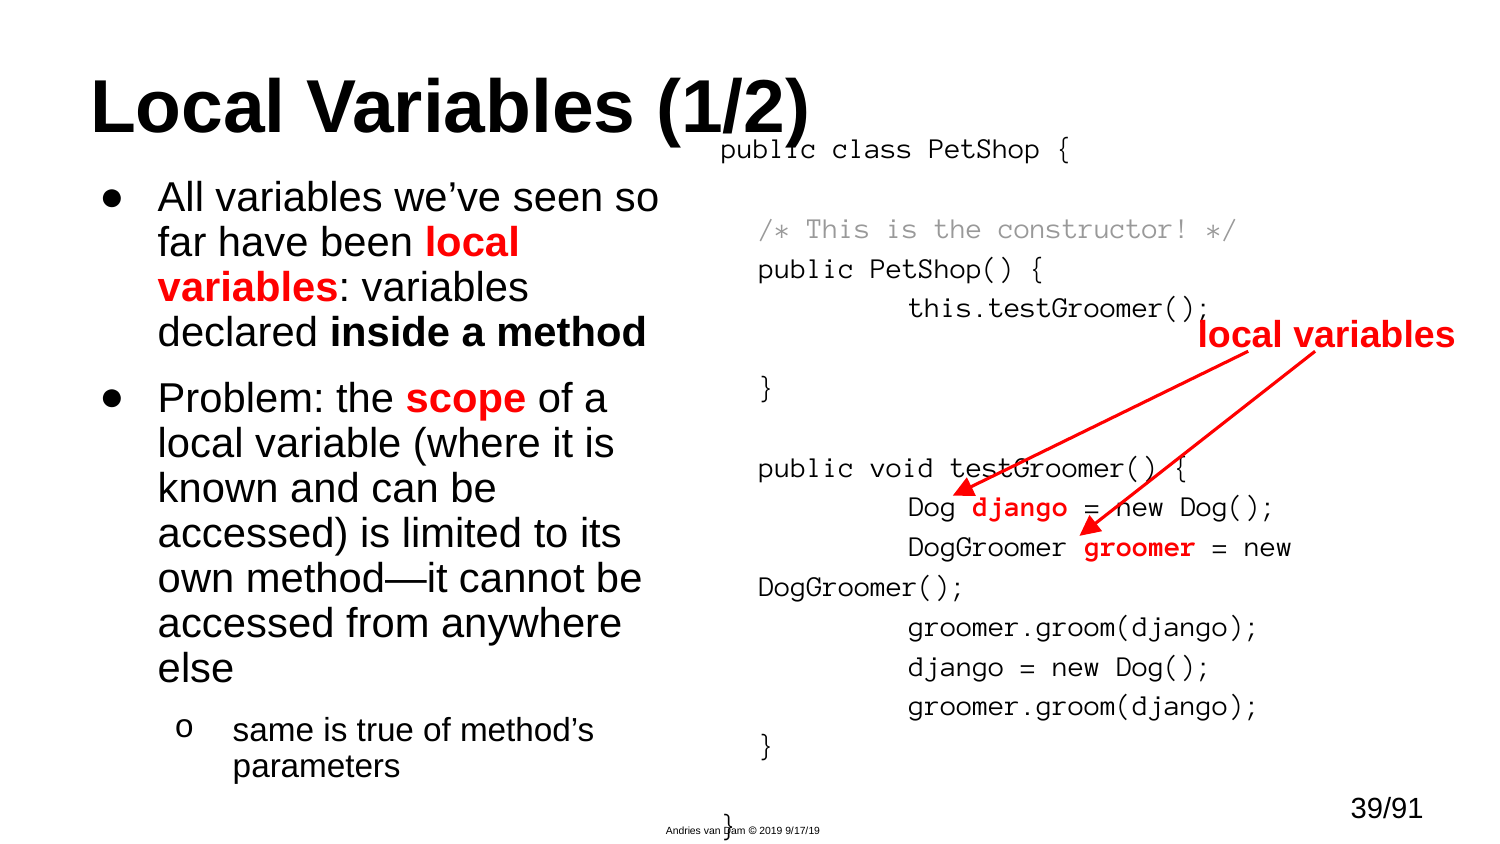

# Local Variables (1/2)
public class PetShop {

	/* This is the constructor! */
	public PetShop() {
		this.testGroomer();
	}

	public void testGroomer() {
		Dog django = new Dog();
		DogGroomer groomer = new DogGroomer();
		groomer.groom(django);
		django = new Dog();
		groomer.groom(django);
	}

}
All variables we’ve seen so far have been local variables: variables declared inside a method
Problem: the scope of a local variable (where it is known and can be accessed) is limited to its own method—it cannot be accessed from anywhere else
same is true of method’s parameters
local variables